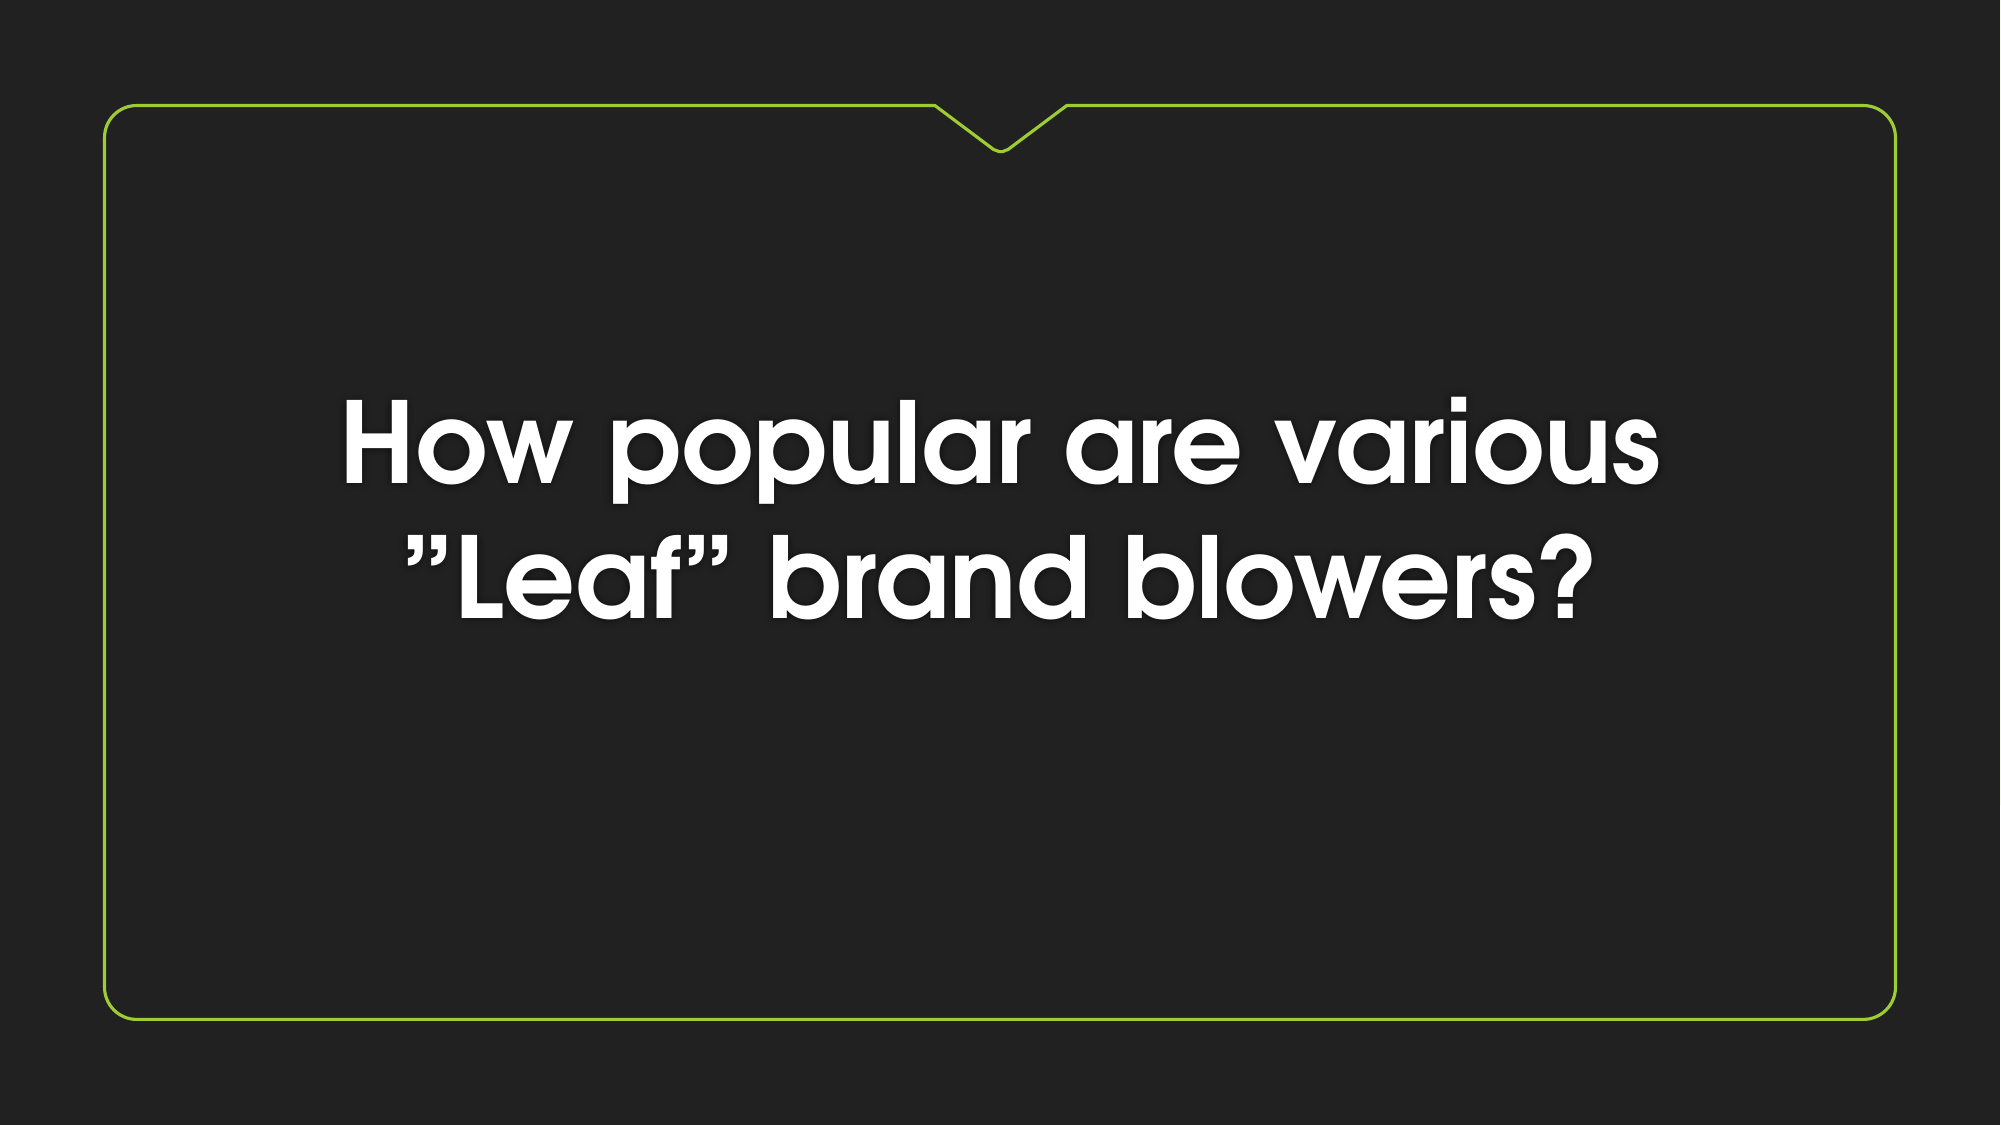

# How popular are various ”Leaf” brand blowers?